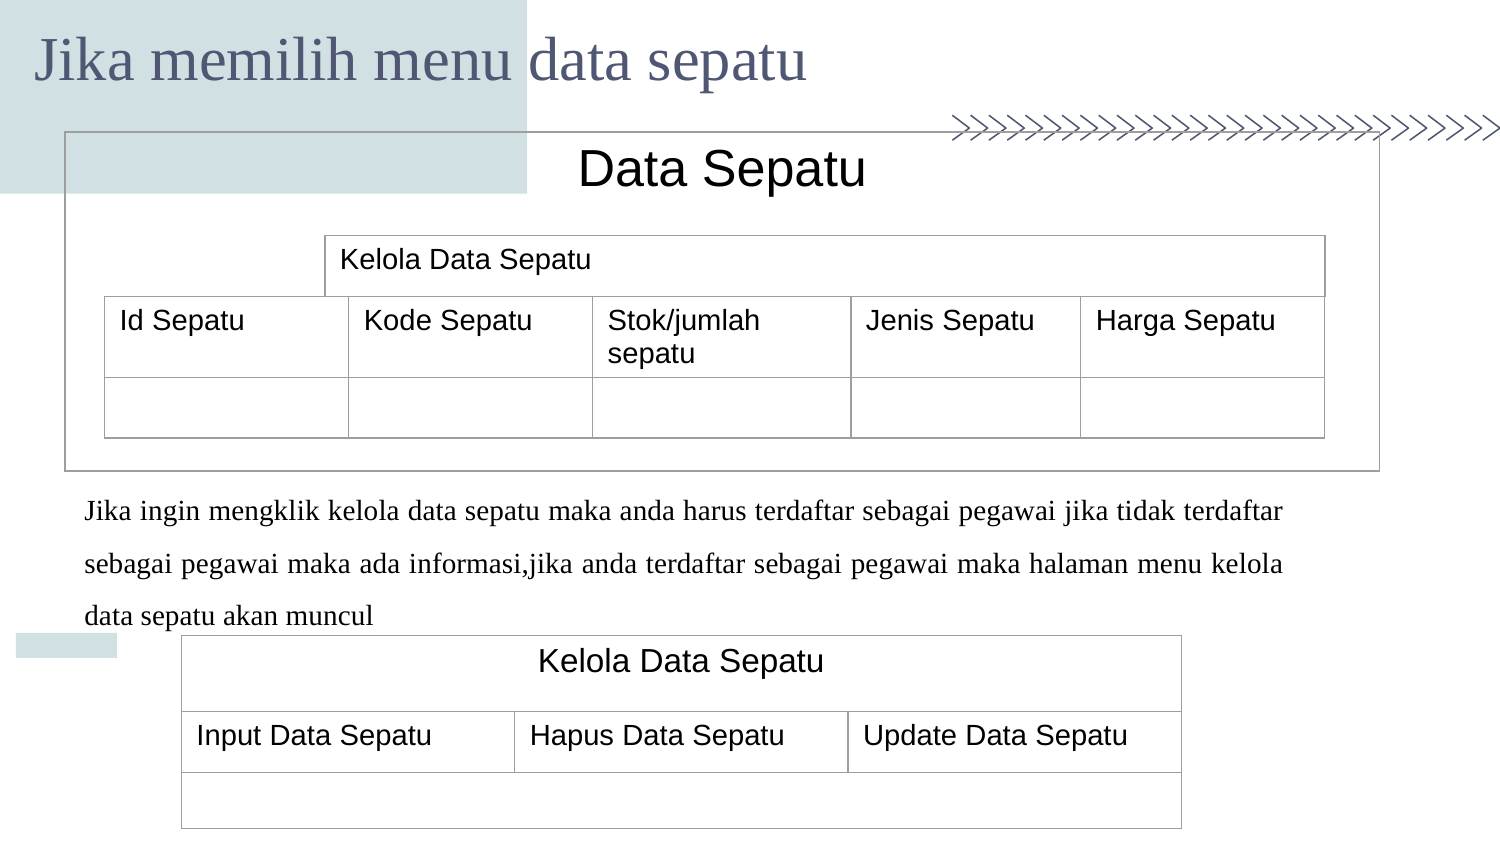

# Jika memilih menu data sepatu
| Data Sepatu |
| --- |
| Kelola Data Sepatu |
| --- |
| Id Sepatu | Kode Sepatu | Stok/jumlah sepatu | Jenis Sepatu | Harga Sepatu |
| --- | --- | --- | --- | --- |
|  |  |  |  |  |
Jika ingin mengklik kelola data sepatu maka anda harus terdaftar sebagai pegawai jika tidak terdaftar sebagai pegawai maka ada informasi,jika anda terdaftar sebagai pegawai maka halaman menu kelola data sepatu akan muncul
| Kelola Data Sepatu |
| --- |
| Input Data Sepatu | Hapus Data Sepatu | Update Data Sepatu |
| --- | --- | --- |